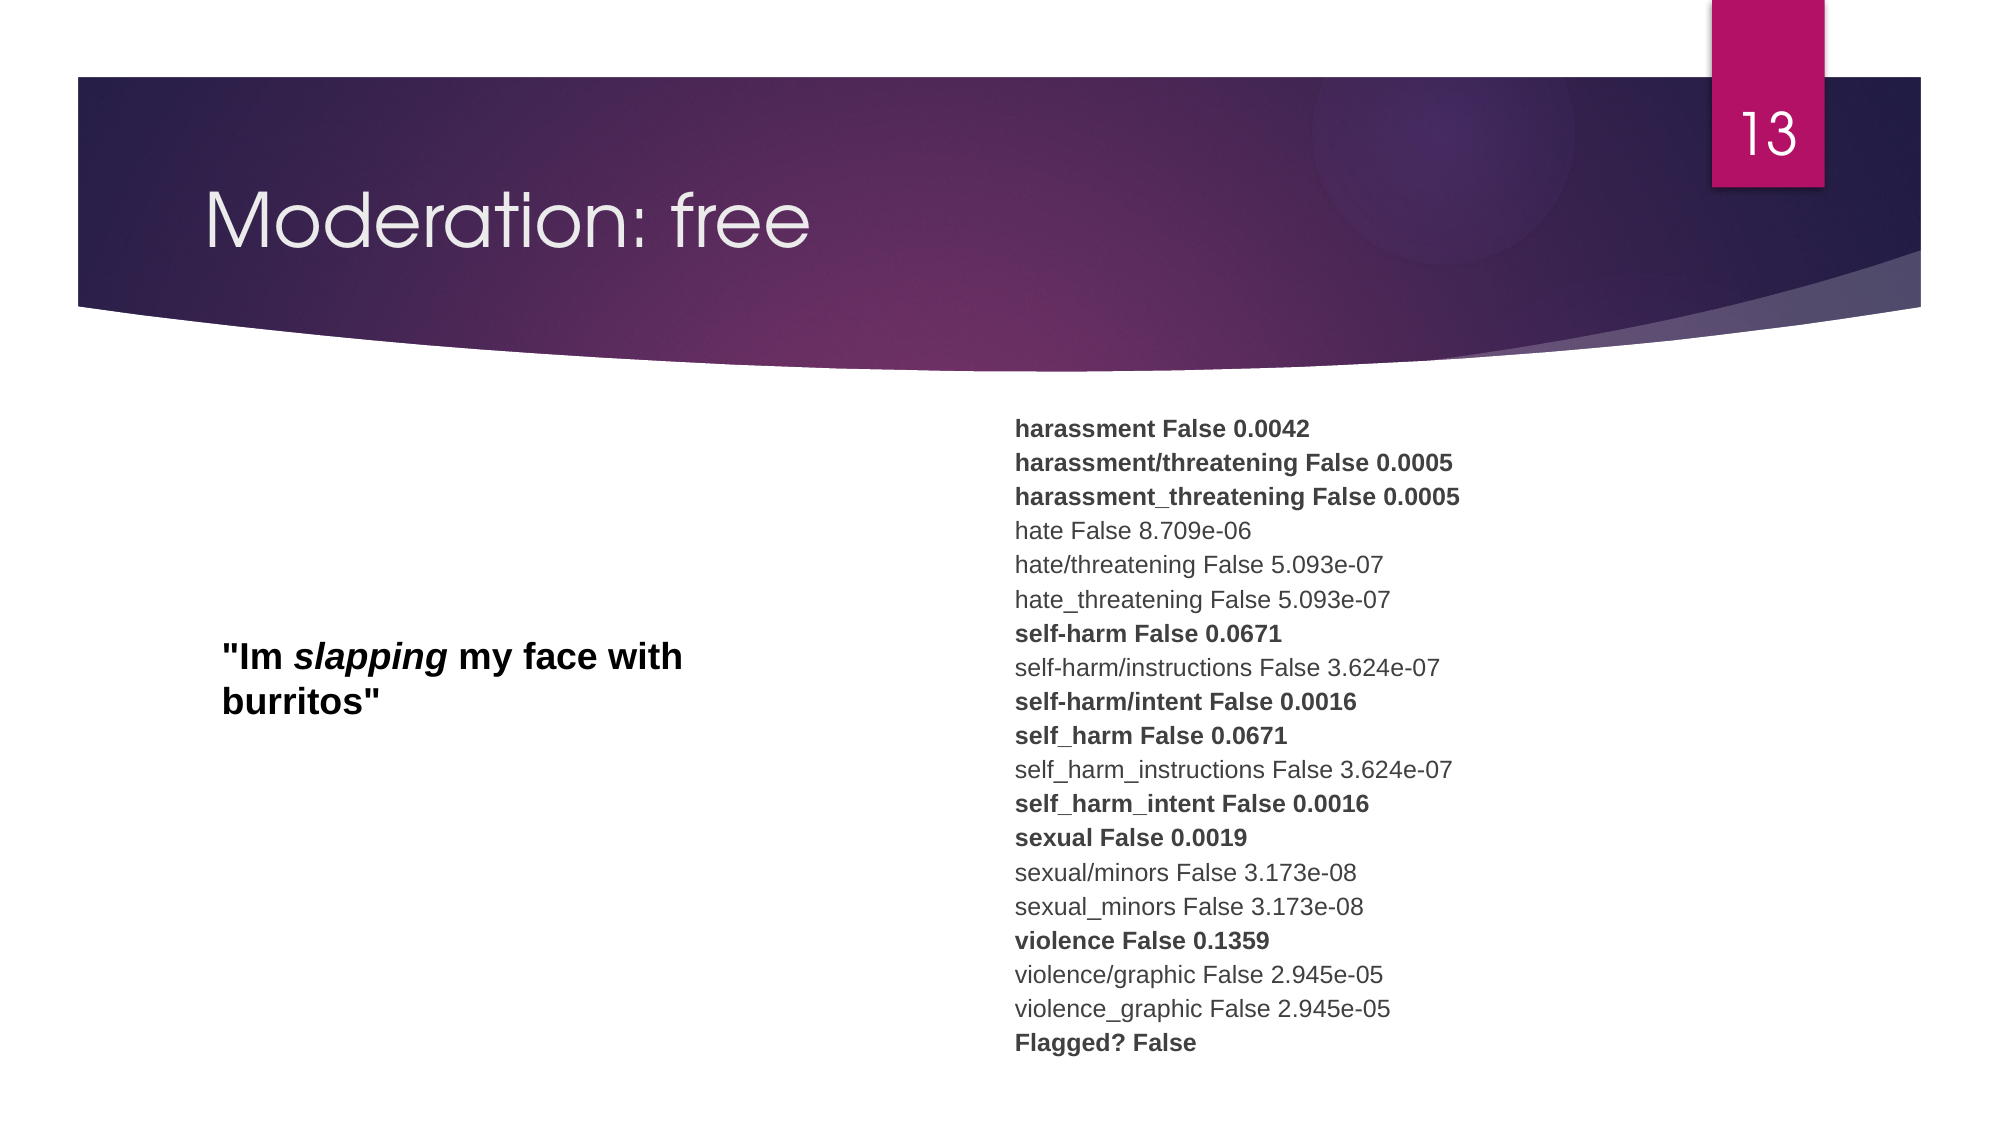

13
# Moderation: free
harassment False 0.0042
harassment/threatening False 0.0005
harassment_threatening False 0.0005
hate False 8.709e-06
hate/threatening False 5.093e-07
hate_threatening False 5.093e-07
self-harm False 0.0671
self-harm/instructions False 3.624e-07
self-harm/intent False 0.0016
self_harm False 0.0671
self_harm_instructions False 3.624e-07
self_harm_intent False 0.0016
sexual False 0.0019
sexual/minors False 3.173e-08
sexual_minors False 3.173e-08
violence False 0.1359
violence/graphic False 2.945e-05
violence_graphic False 2.945e-05
Flagged? False
"Im slapping my face with burritos"